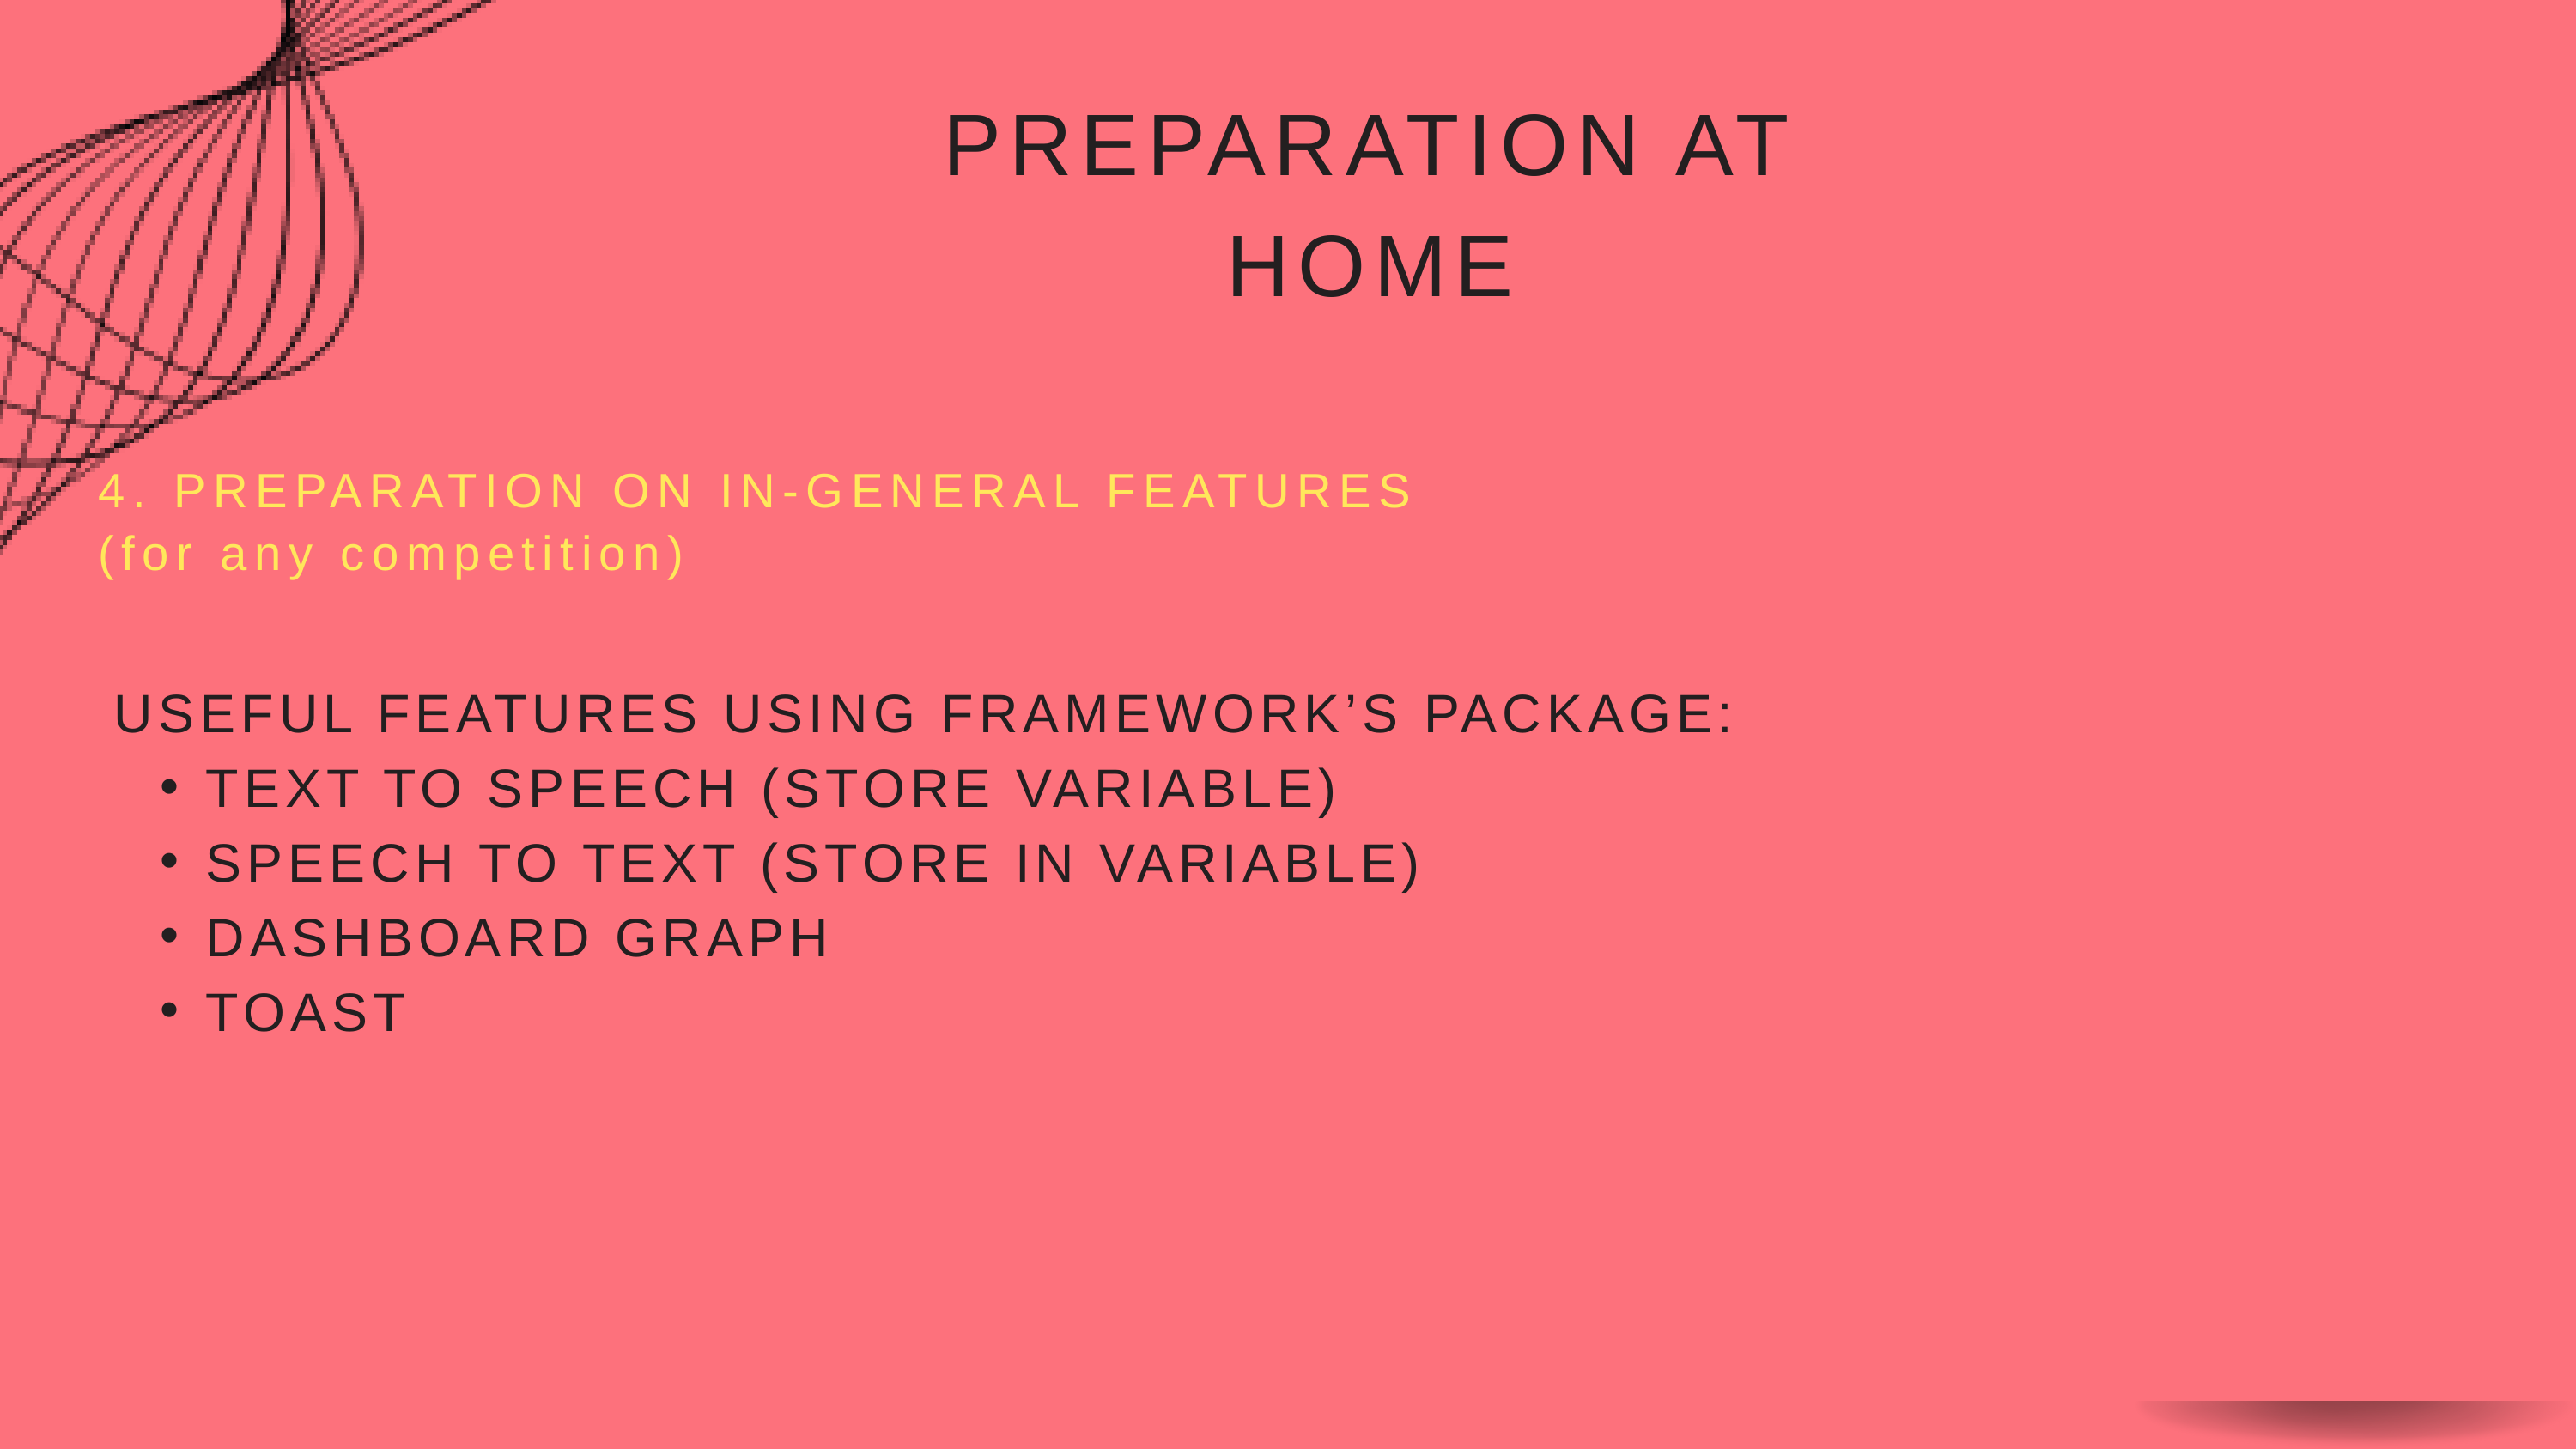

PREPARATION AT HOME
4. PREPARATION ON IN-GENERAL FEATURES
(for any competition)

USEFUL FEATURES USING FRAMEWORK’S PACKAGE:
TEXT TO SPEECH (STORE VARIABLE)
SPEECH TO TEXT (STORE IN VARIABLE)
DASHBOARD GRAPH
TOAST